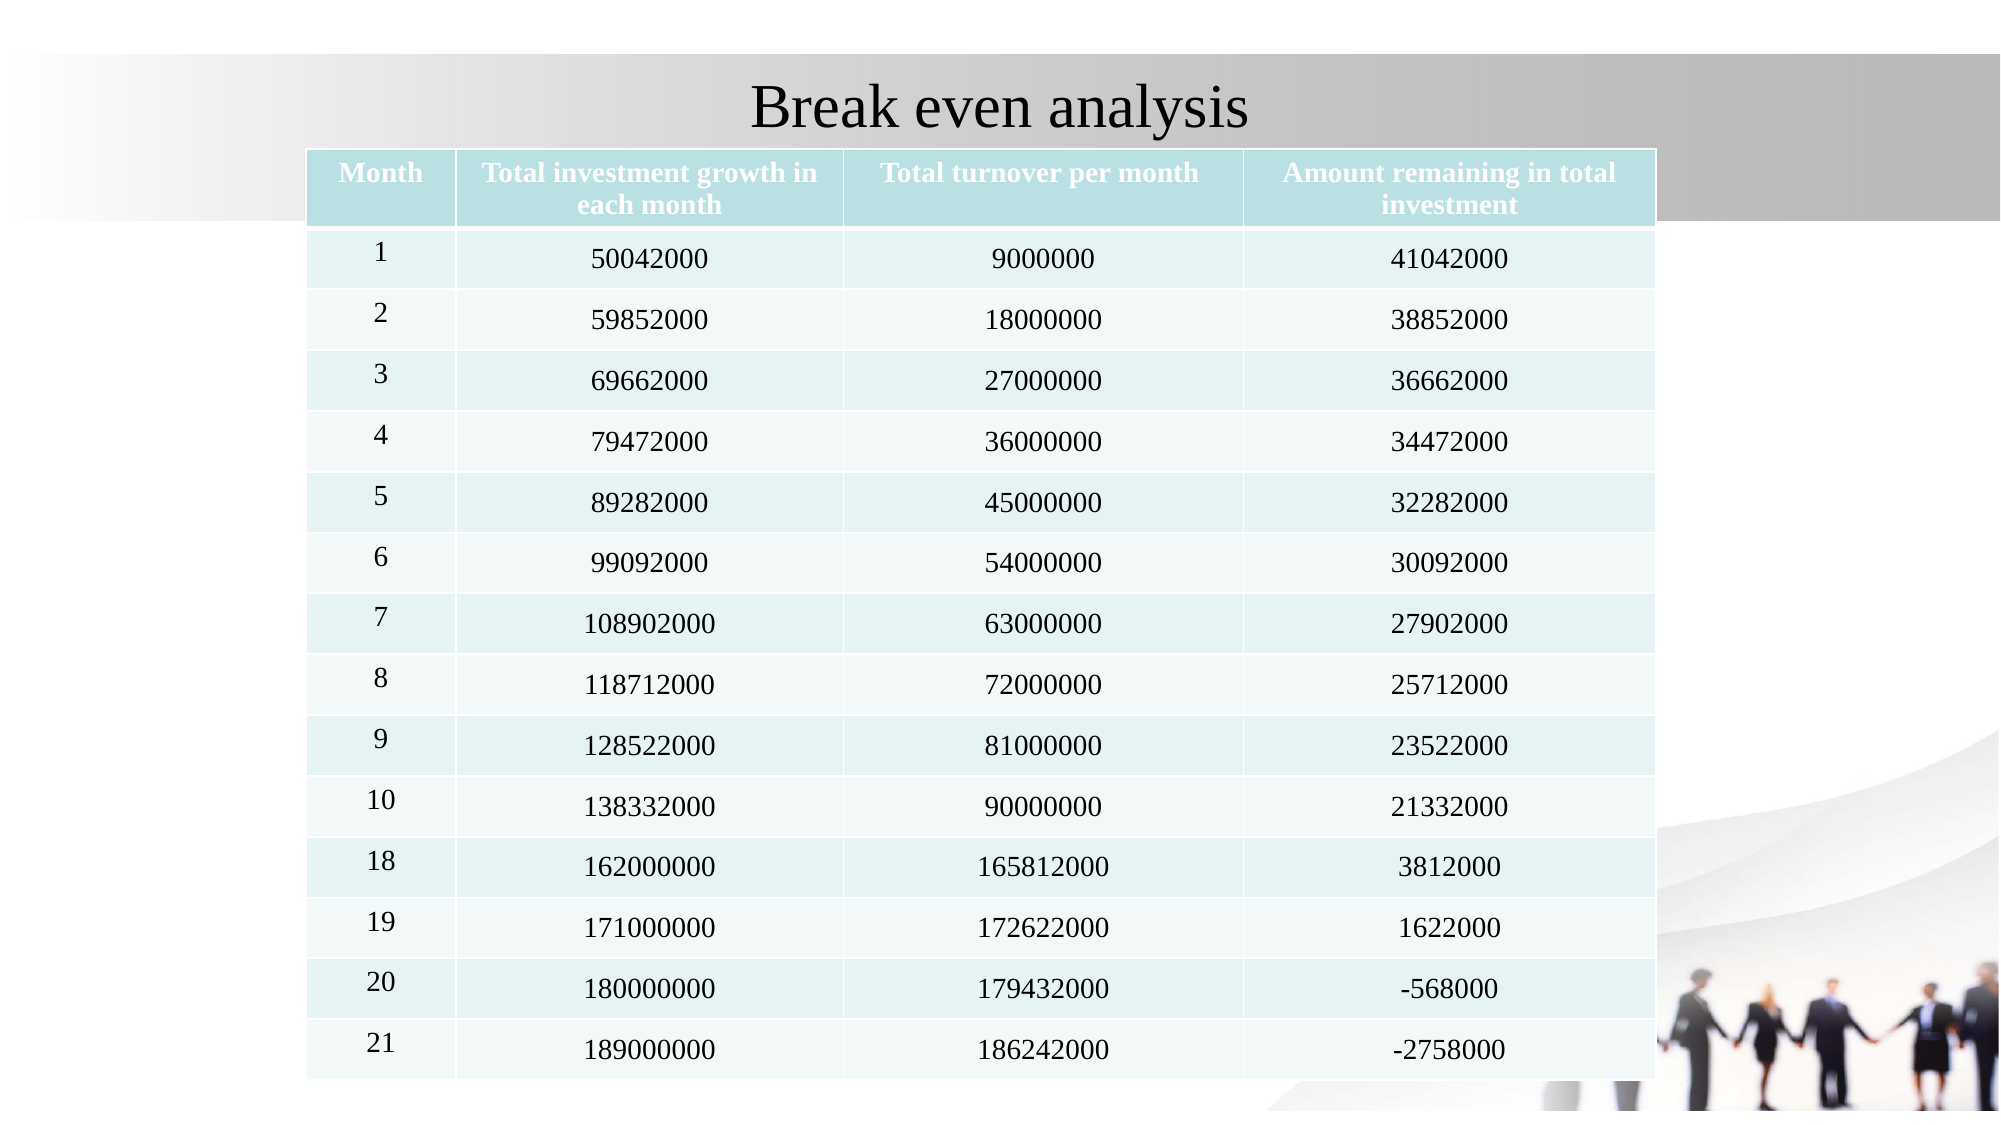

# Break even analysis
| Month | Total investment growth in each month | Total turnover per month | Amount remaining in total investment |
| --- | --- | --- | --- |
| 1 | 50042000 | 9000000 | 41042000 |
| 2 | 59852000 | 18000000 | 38852000 |
| 3 | 69662000 | 27000000 | 36662000 |
| 4 | 79472000 | 36000000 | 34472000 |
| 5 | 89282000 | 45000000 | 32282000 |
| 6 | 99092000 | 54000000 | 30092000 |
| 7 | 108902000 | 63000000 | 27902000 |
| 8 | 118712000 | 72000000 | 25712000 |
| 9 | 128522000 | 81000000 | 23522000 |
| 10 | 138332000 | 90000000 | 21332000 |
| 18 | 162000000 | 165812000 | 3812000 |
| 19 | 171000000 | 172622000 | 1622000 |
| 20 | 180000000 | 179432000 | -568000 |
| 21 | 189000000 | 186242000 | -2758000 |